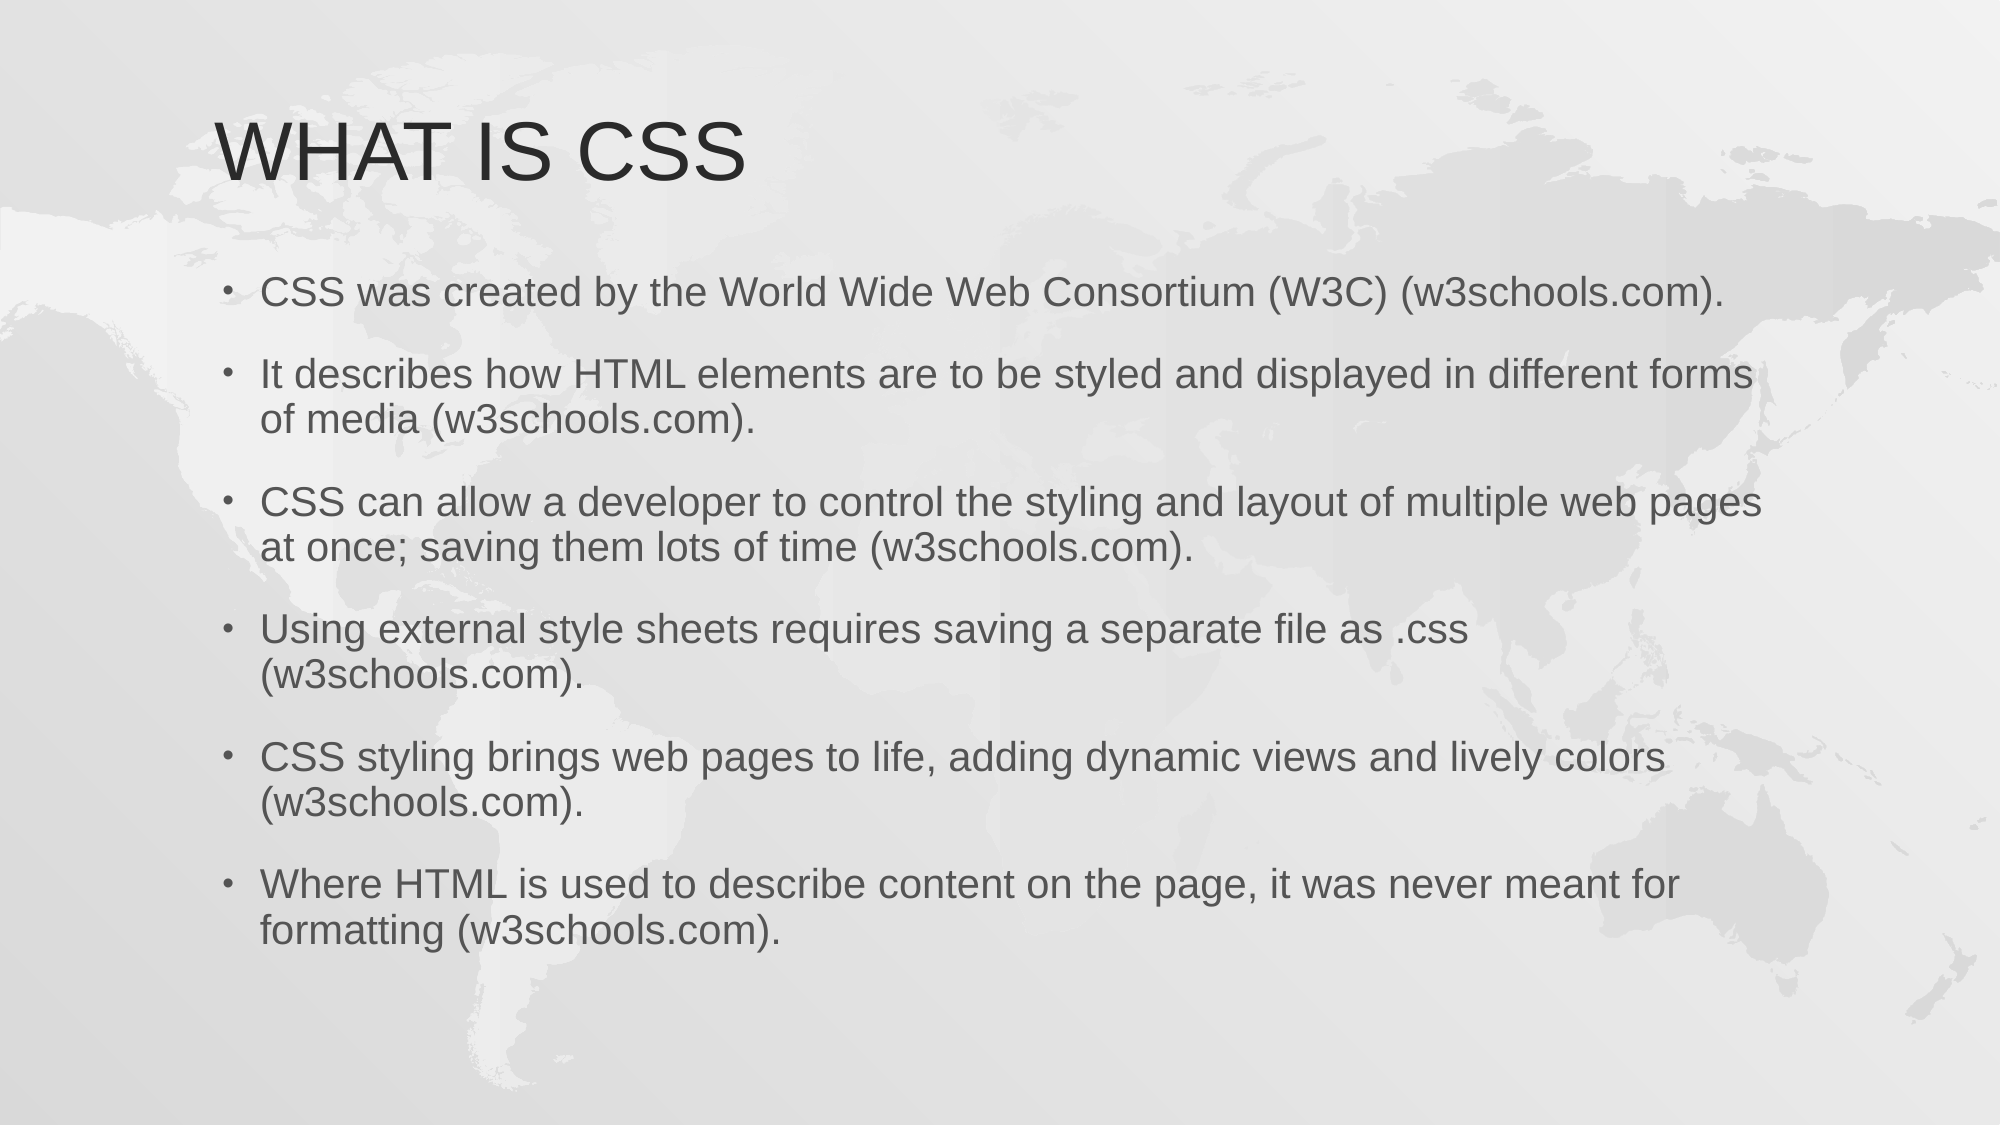

# What is css
CSS was created by the World Wide Web Consortium (W3C) (w3schools.com).
It describes how HTML elements are to be styled and displayed in different forms of media (w3schools.com).
CSS can allow a developer to control the styling and layout of multiple web pages at once; saving them lots of time (w3schools.com).
Using external style sheets requires saving a separate file as .css (w3schools.com).
CSS styling brings web pages to life, adding dynamic views and lively colors (w3schools.com).
Where HTML is used to describe content on the page, it was never meant for formatting (w3schools.com).